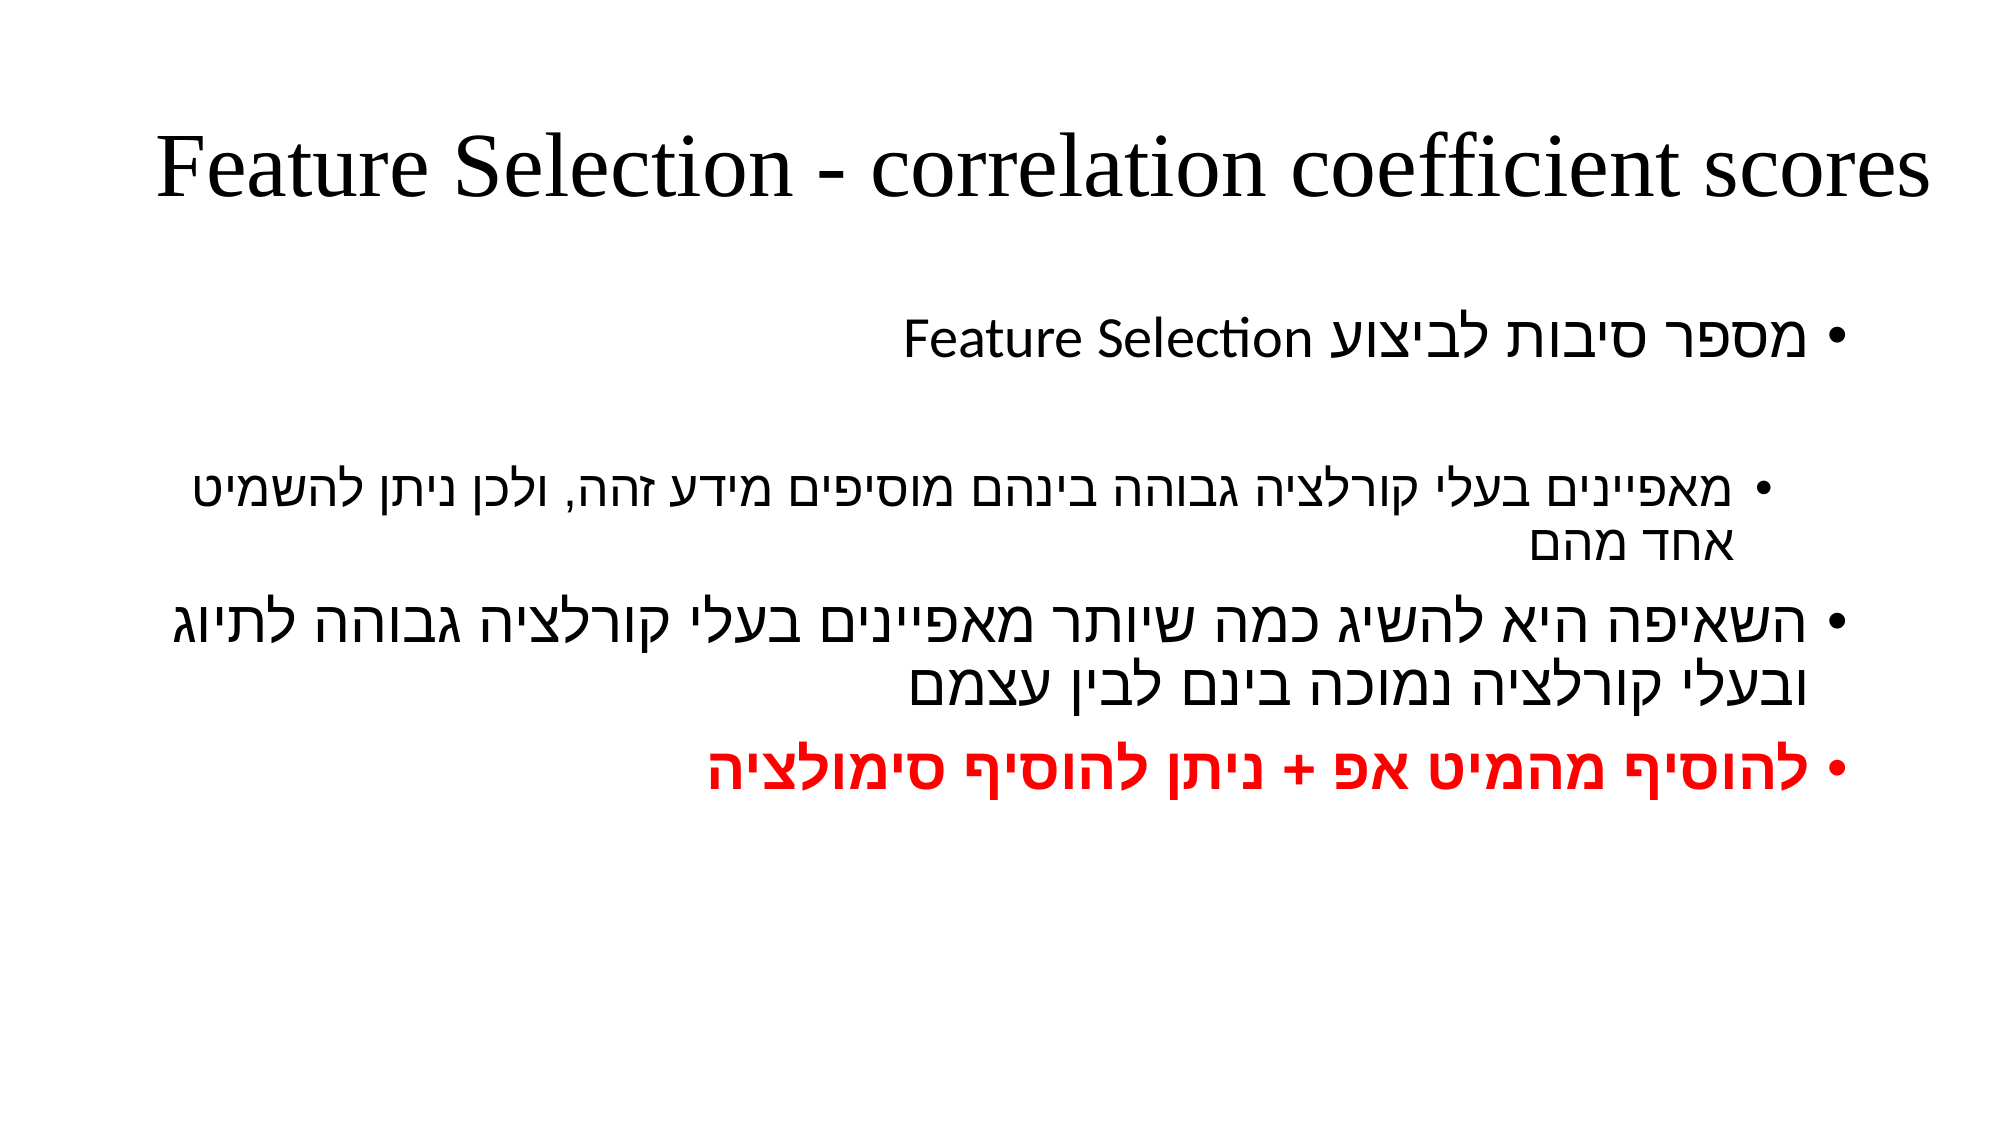

# Feature Selection - correlation coefficient scores
מספר סיבות לביצוע Feature Selection

מאפיינים בעלי קורלציה גבוהה בינהם מוסיפים מידע זהה, ולכן ניתן להשמיט אחד מהם
השאיפה היא להשיג כמה שיותר מאפיינים בעלי קורלציה גבוהה לתיוג ובעלי קורלציה נמוכה בינם לבין עצמם
להוסיף מהמיט אפ + ניתן להוסיף סימולציה